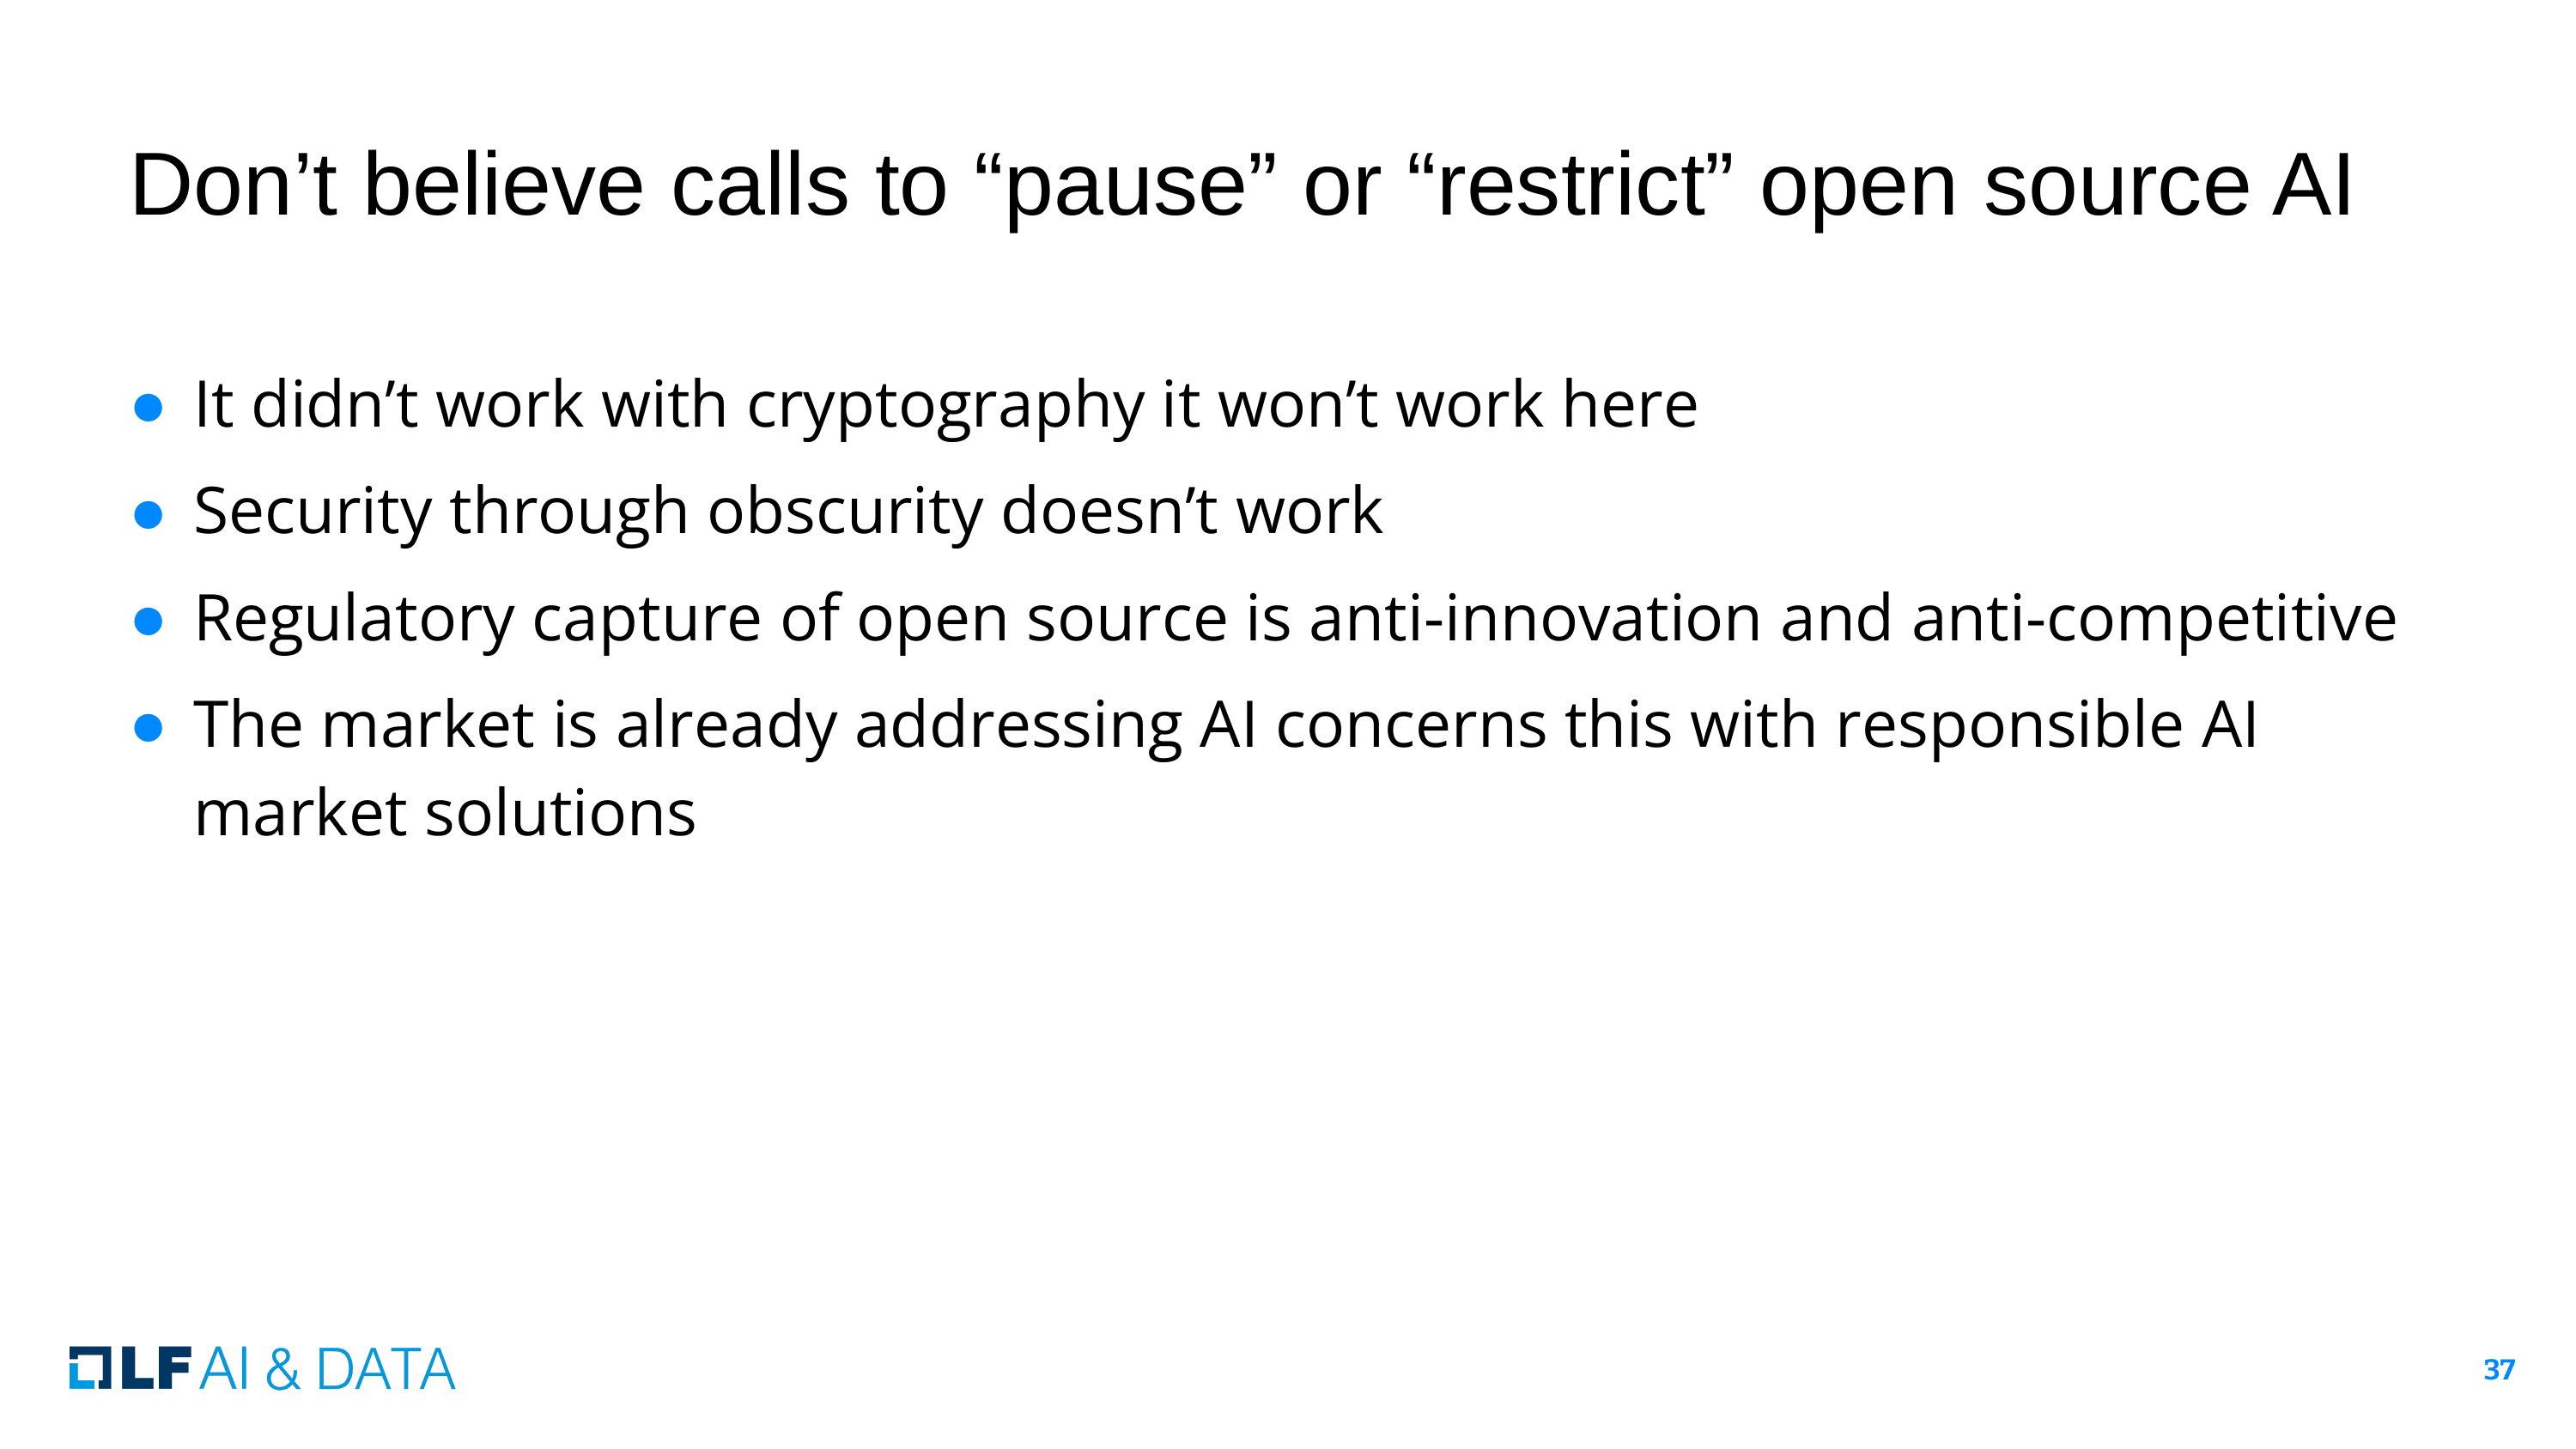

# Don’t believe calls to “pause” or “restrict” open source AI
It didn’t work with cryptography it won’t work here
Security through obscurity doesn’t work
Regulatory capture of open source is anti-innovation and anti-competitive
The market is already addressing AI concerns this with responsible AI market solutions
37